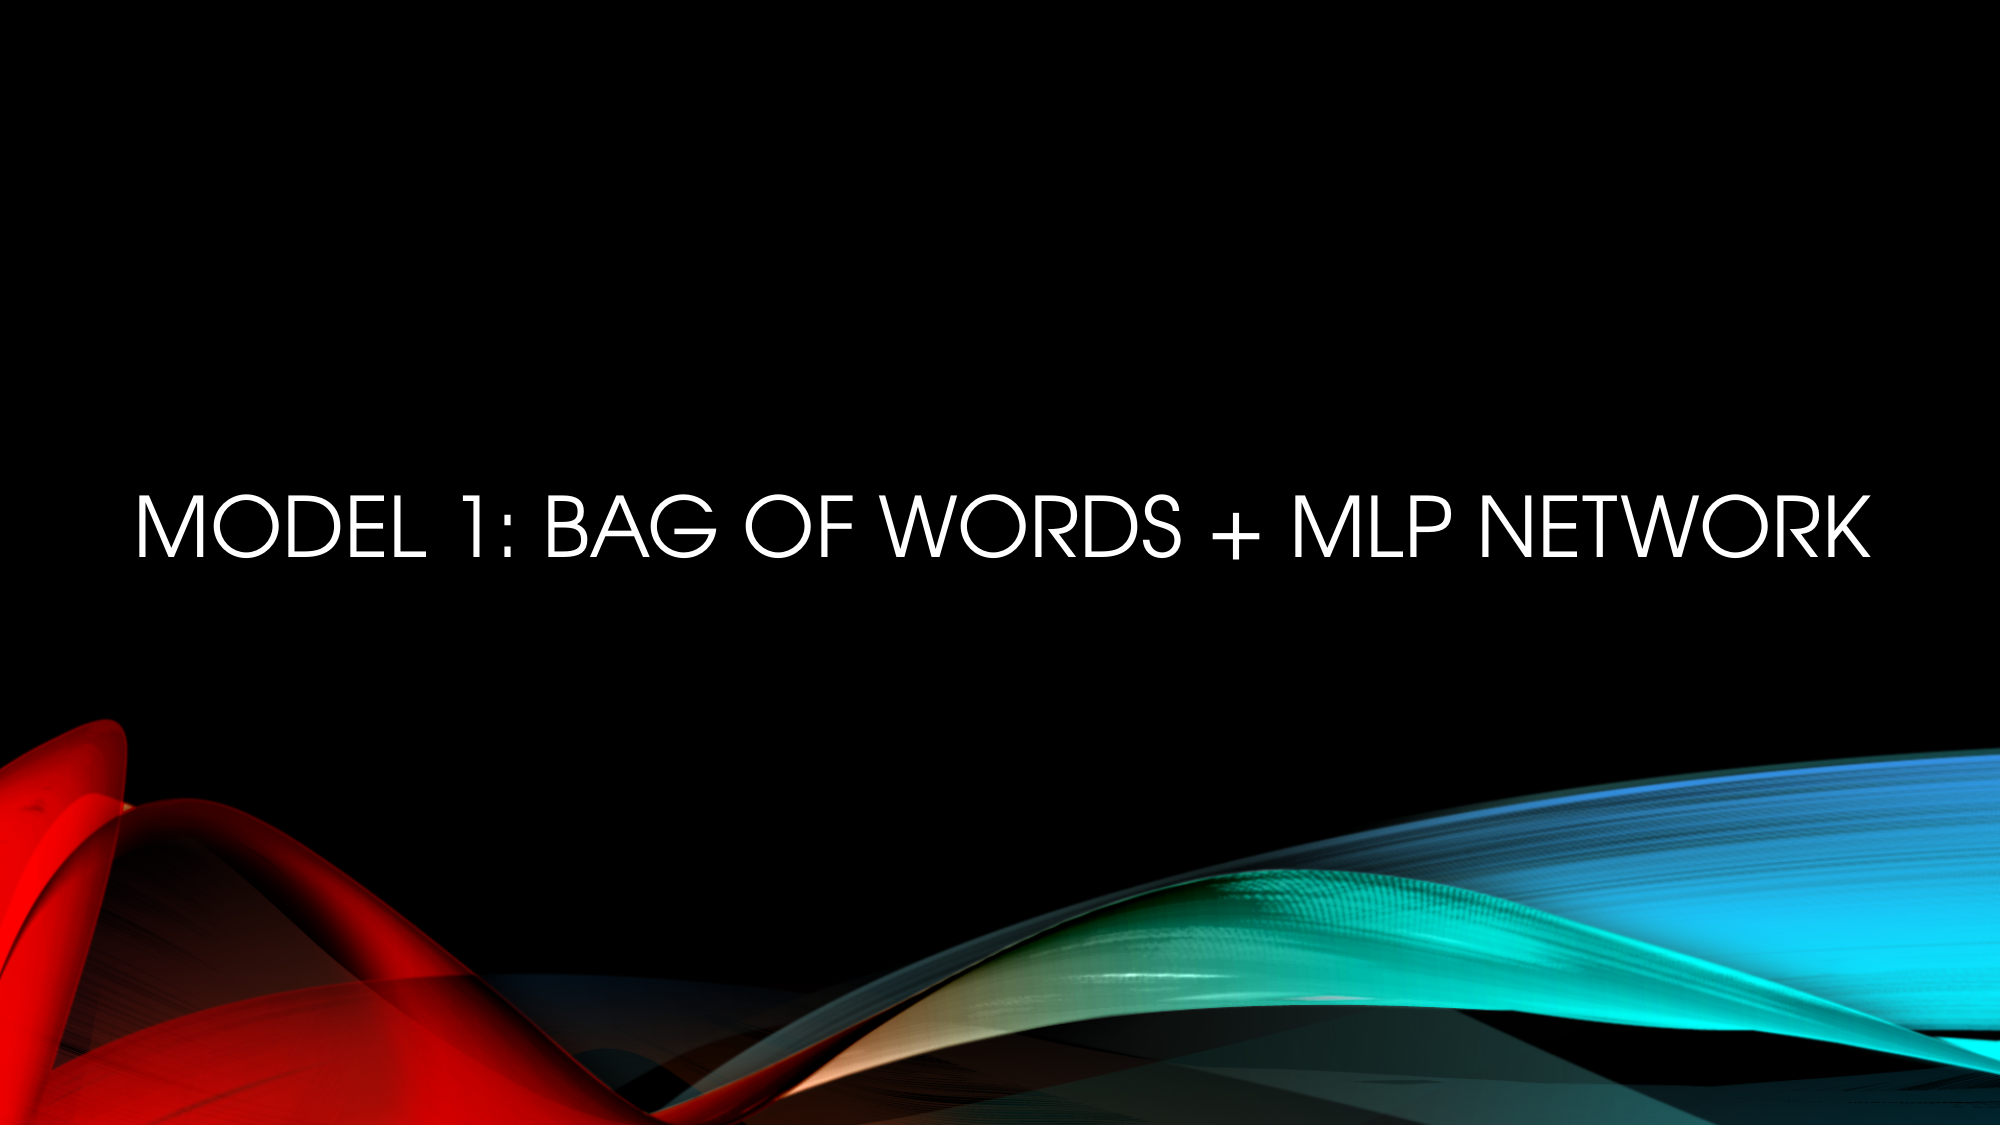

# Model 1: Bag of Words + MLP network